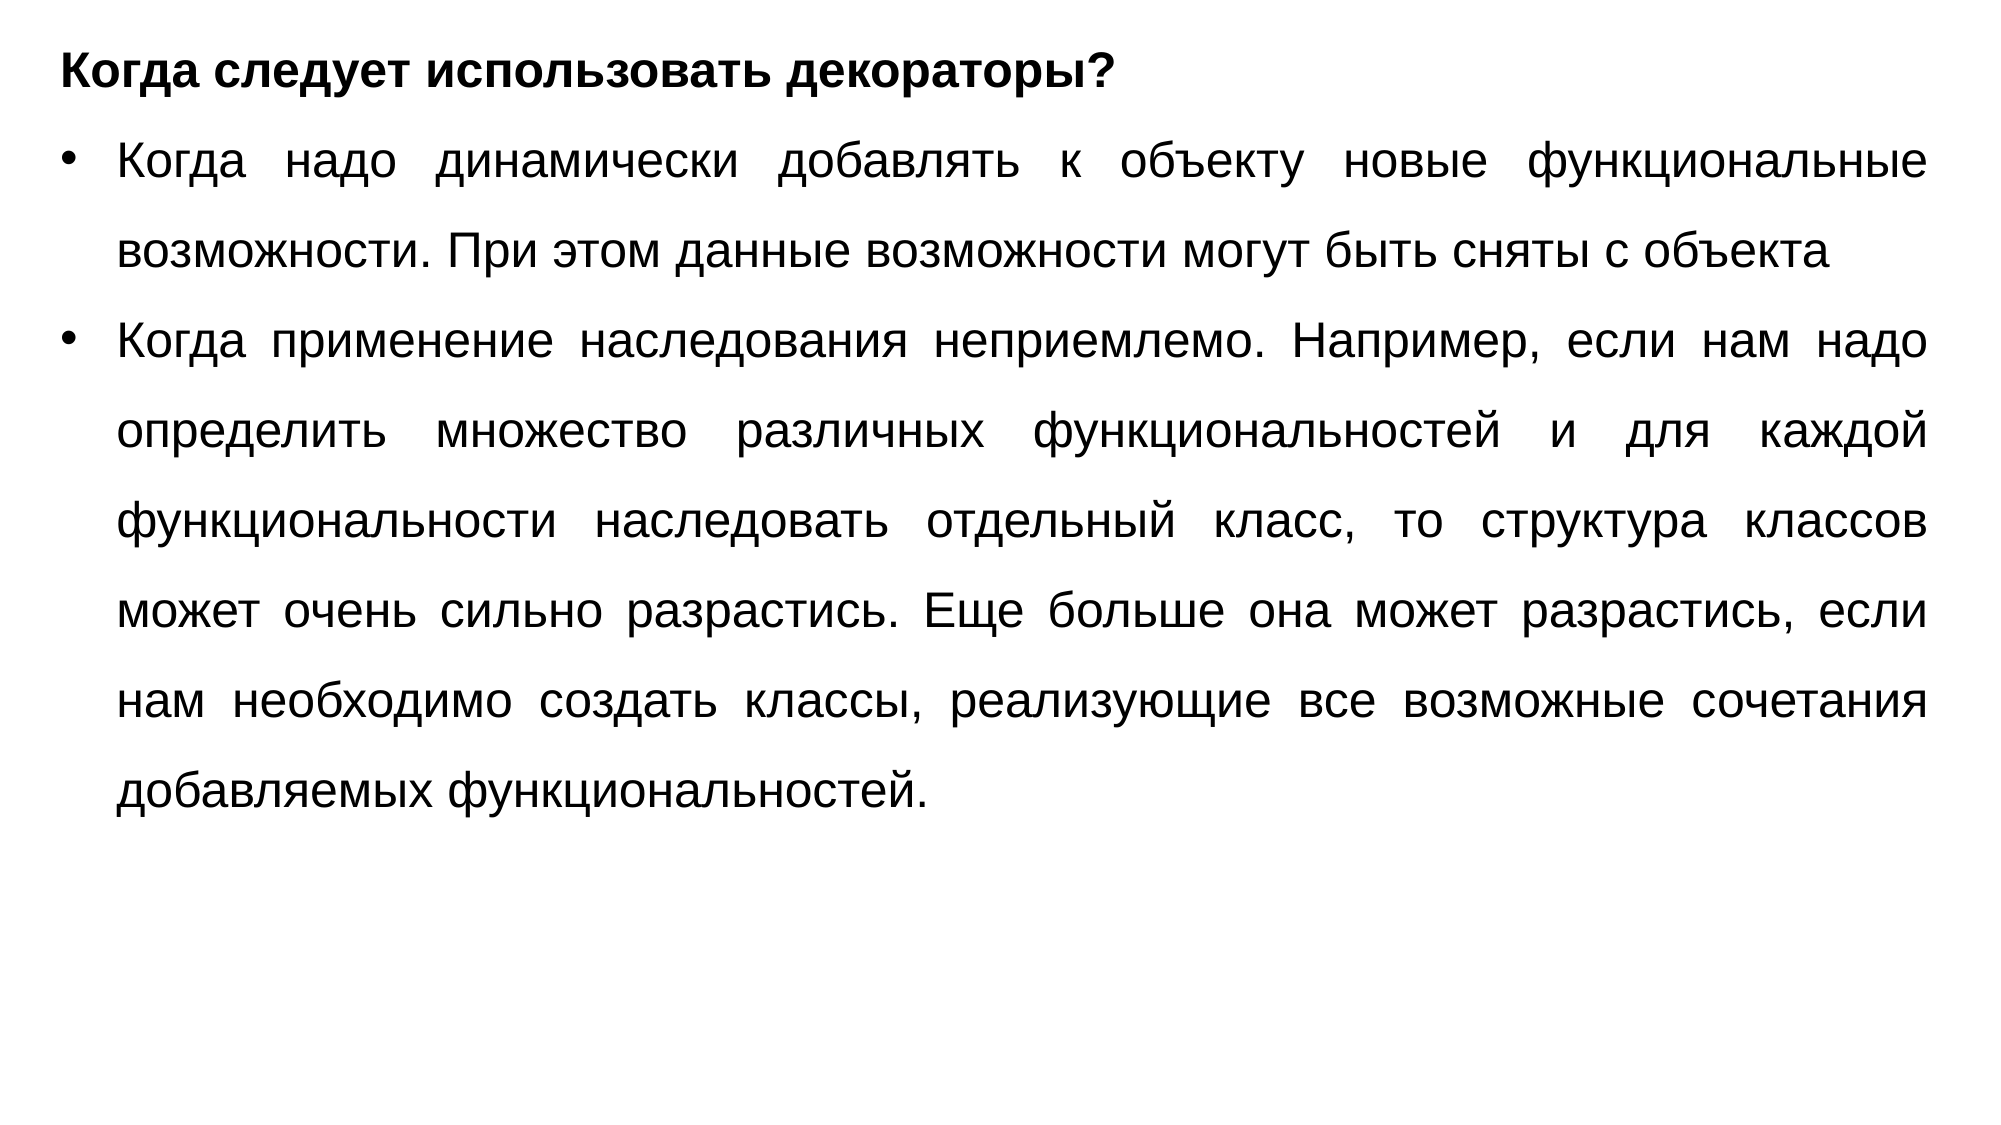

Когда следует использовать декораторы?
Когда надо динамически добавлять к объекту новые функциональные возможности. При этом данные возможности могут быть сняты с объекта
Когда применение наследования неприемлемо. Например, если нам надо определить множество различных функциональностей и для каждой функциональности наследовать отдельный класс, то структура классов может очень сильно разрастись. Еще больше она может разрастись, если нам необходимо создать классы, реализующие все возможные сочетания добавляемых функциональностей.